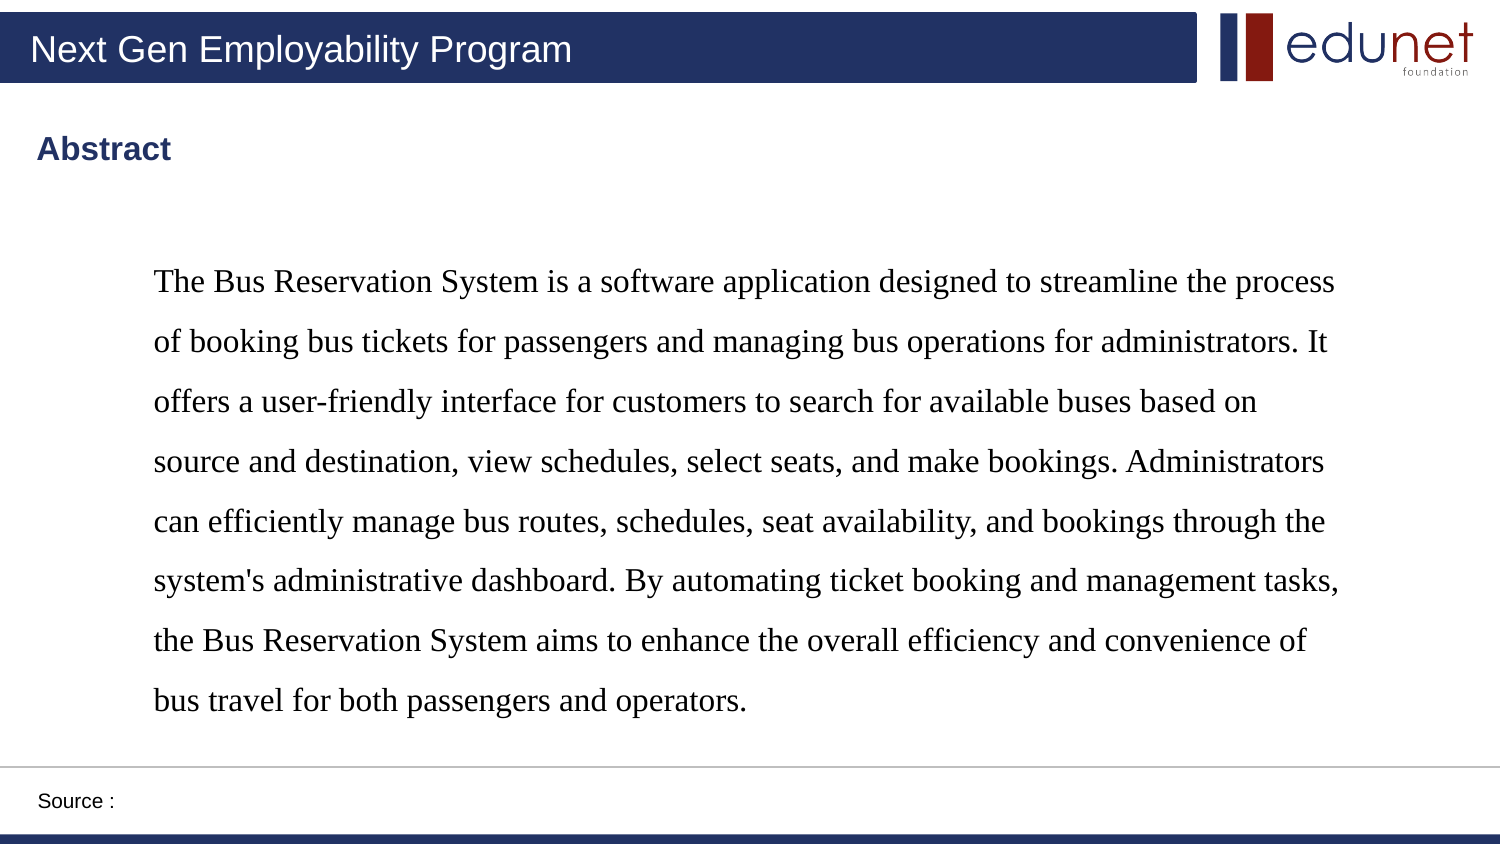

Abstract
The Bus Reservation System is a software application designed to streamline the process of booking bus tickets for passengers and managing bus operations for administrators. It offers a user-friendly interface for customers to search for available buses based on source and destination, view schedules, select seats, and make bookings. Administrators can efficiently manage bus routes, schedules, seat availability, and bookings through the system's administrative dashboard. By automating ticket booking and management tasks, the Bus Reservation System aims to enhance the overall efficiency and convenience of bus travel for both passengers and operators.
Source :